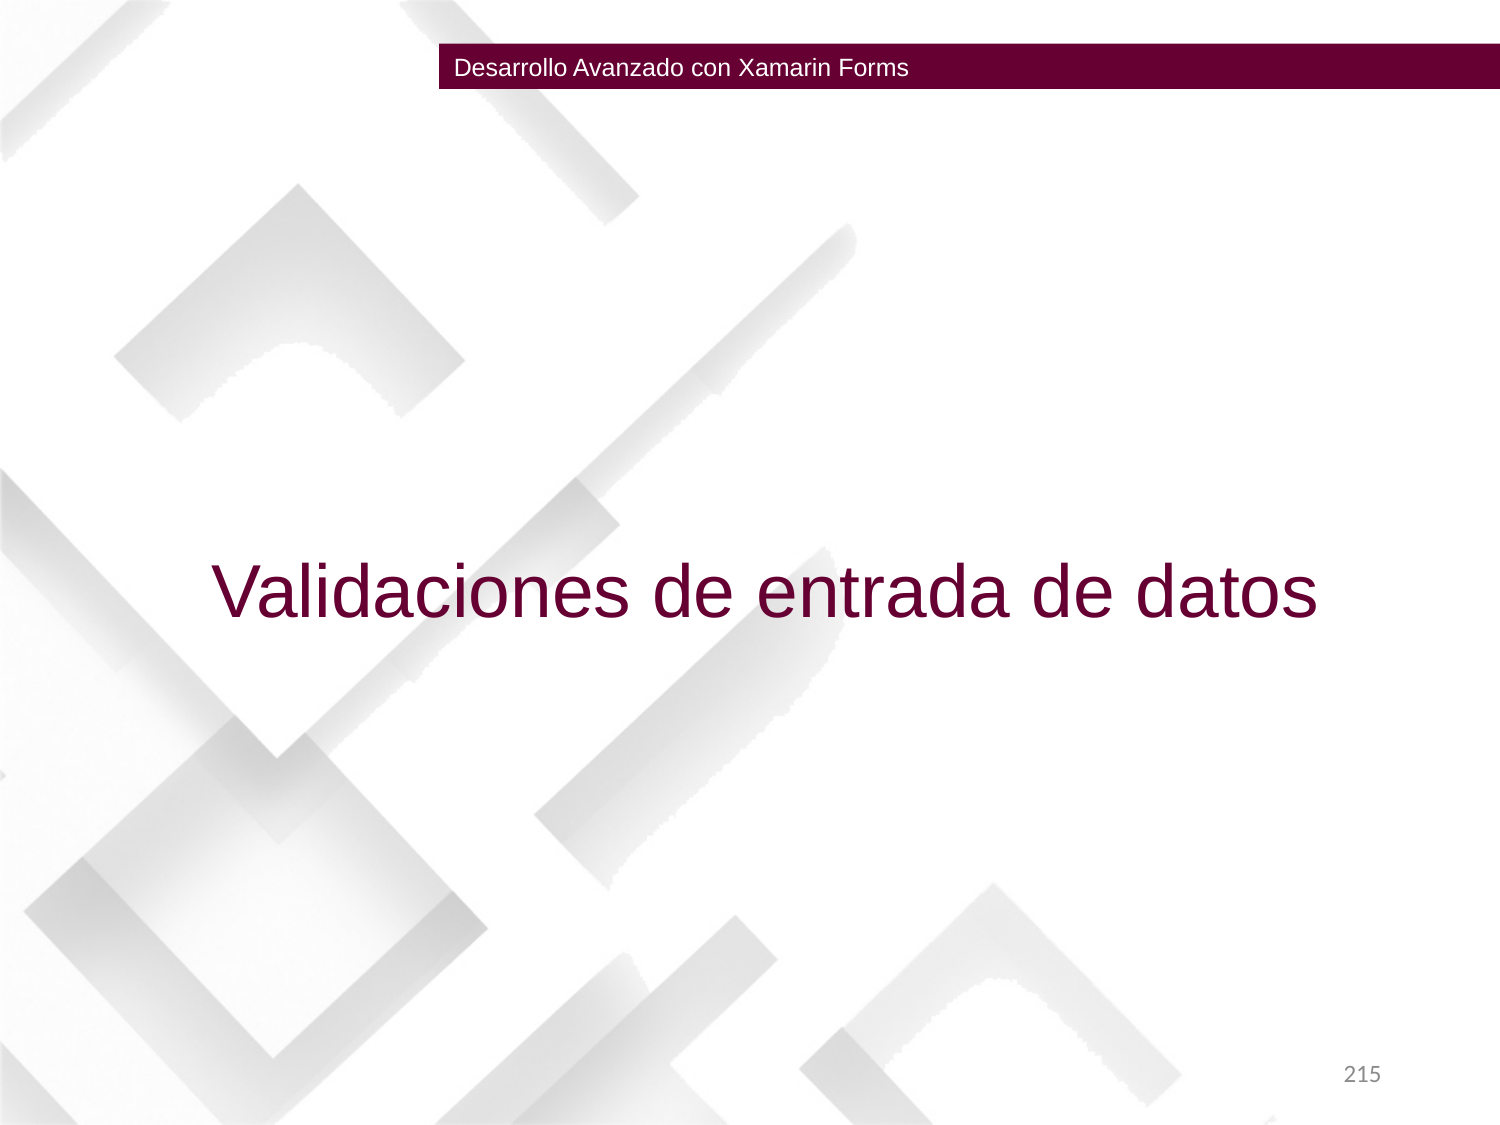

Desarrollo Avanzado con Xamarin Forms
Validaciones de entrada de datos

215